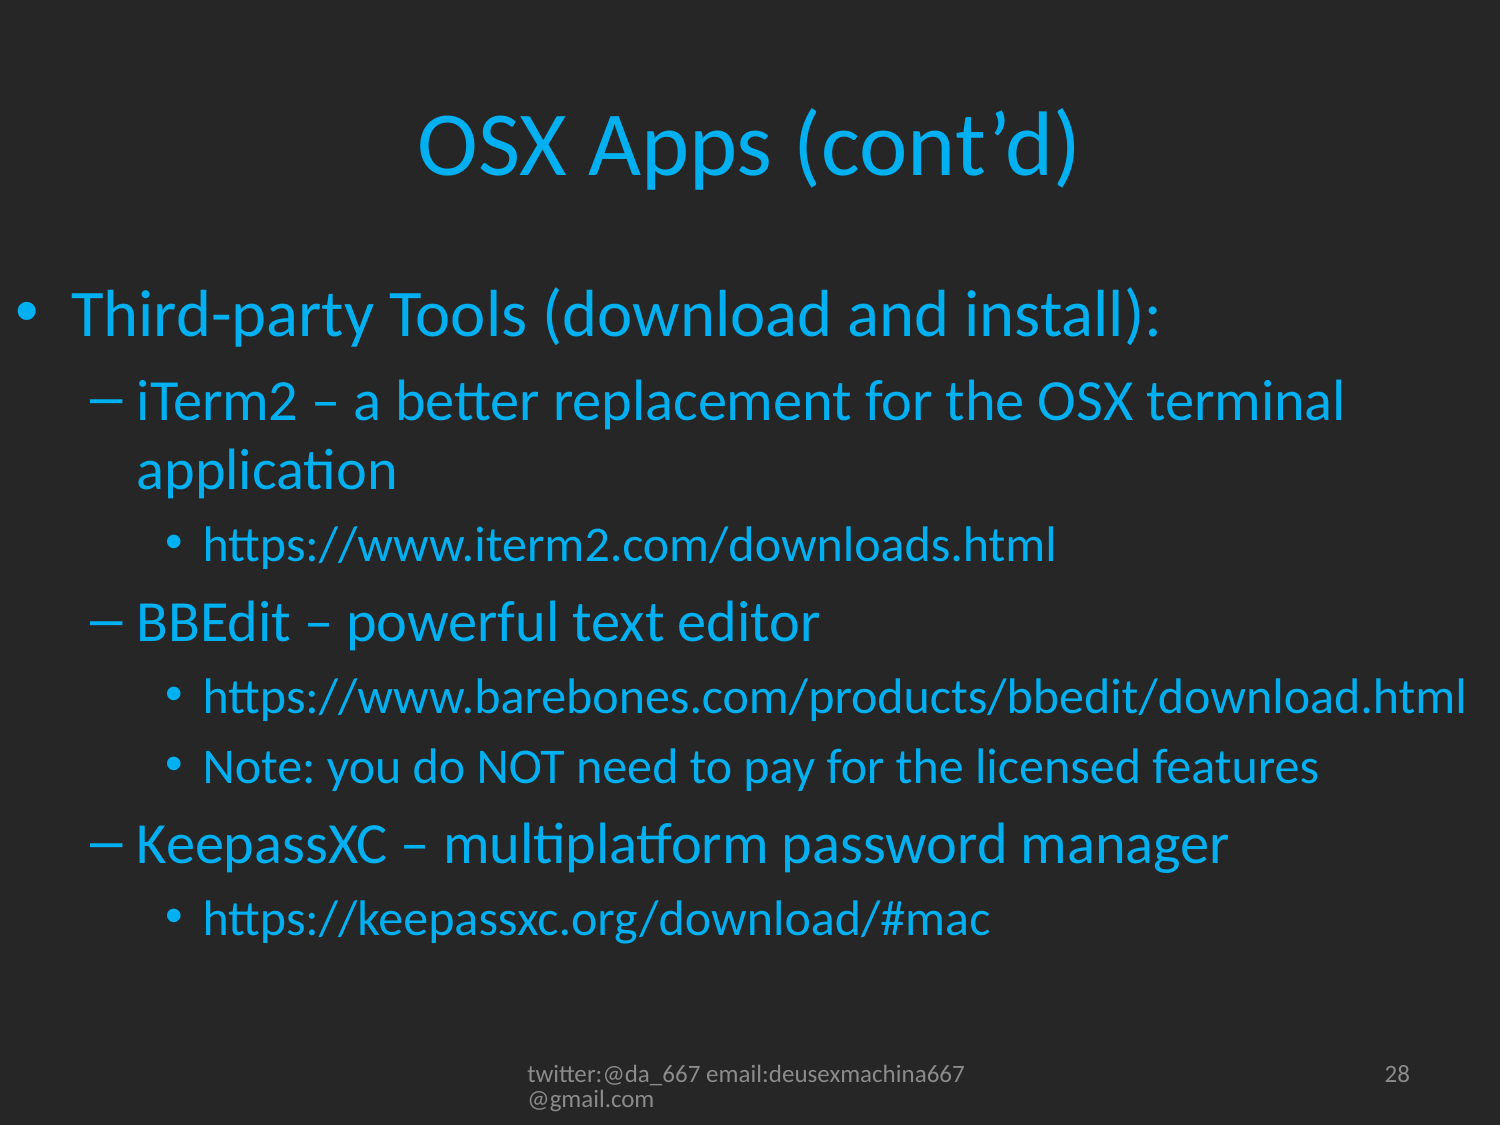

# OSX Apps (cont’d)
Third-party Tools (download and install):
iTerm2 – a better replacement for the OSX terminal application
https://www.iterm2.com/downloads.html
BBEdit – powerful text editor
https://www.barebones.com/products/bbedit/download.html
Note: you do NOT need to pay for the licensed features
KeepassXC – multiplatform password manager
https://keepassxc.org/download/#mac
twitter:@da_667 email:deusexmachina667@gmail.com
28